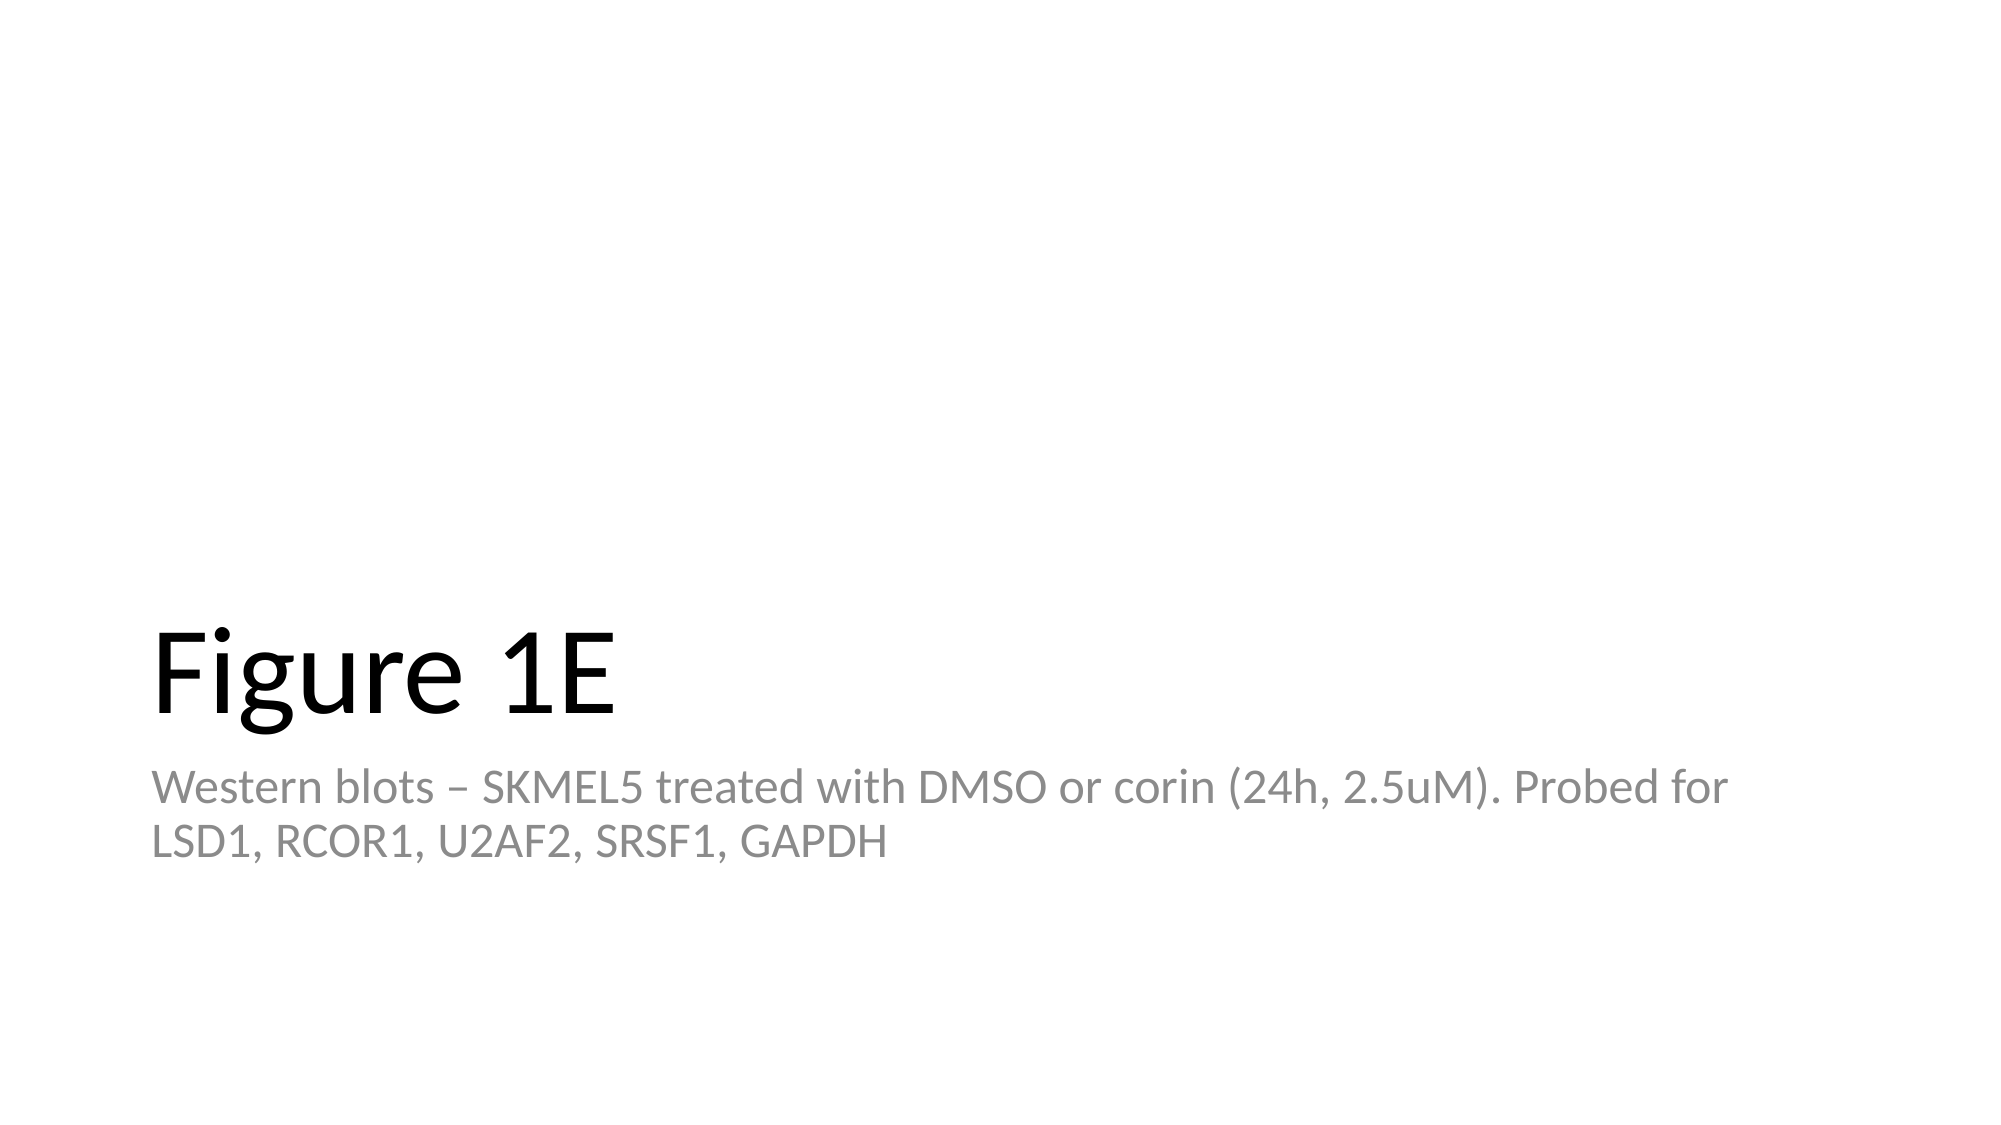

# Figure 1E
Western blots – SKMEL5 treated with DMSO or corin (24h, 2.5uM). Probed for LSD1, RCOR1, U2AF2, SRSF1, GAPDH